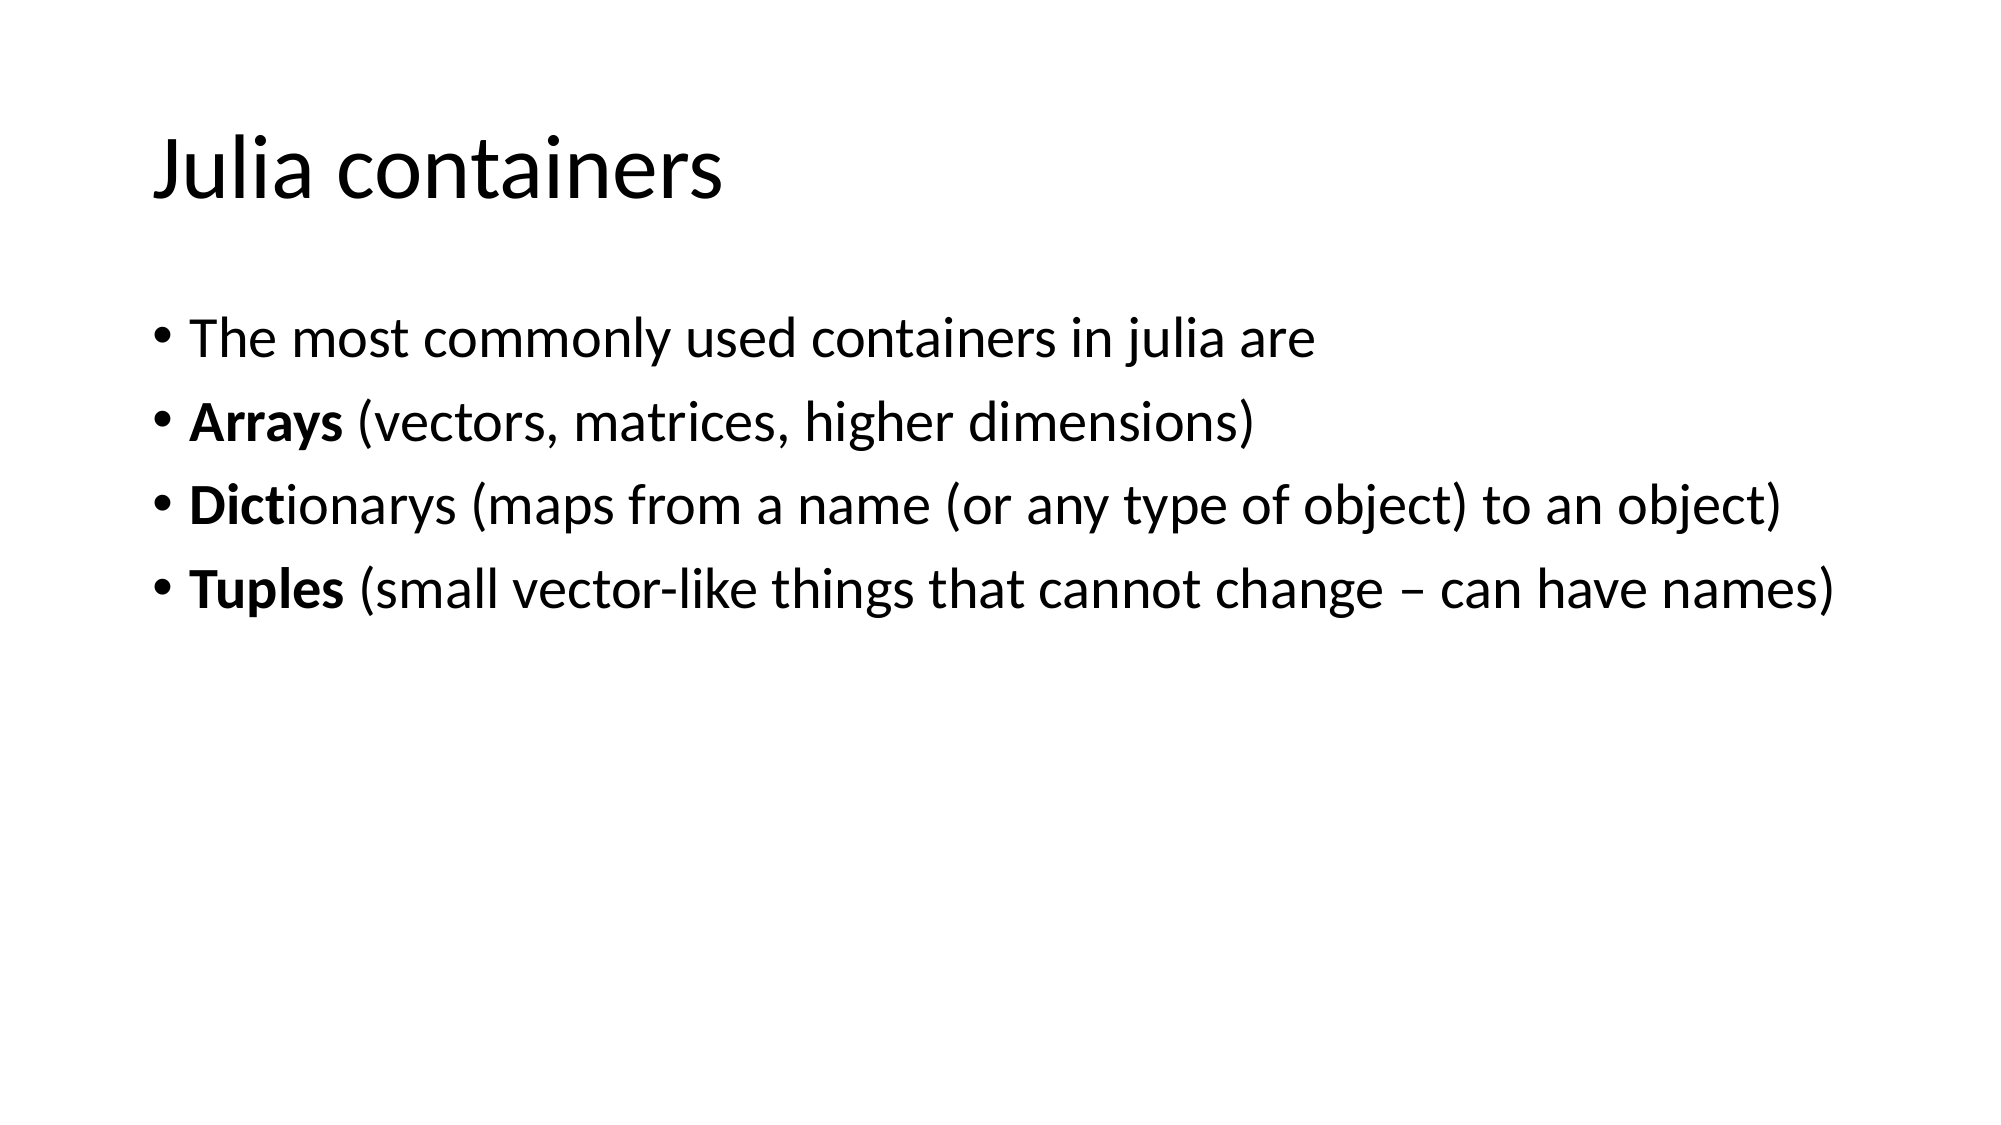

# Julia containers
The most commonly used containers in julia are
Arrays (vectors, matrices, higher dimensions)
Dictionarys (maps from a name (or any type of object) to an object)
Tuples (small vector-like things that cannot change – can have names)